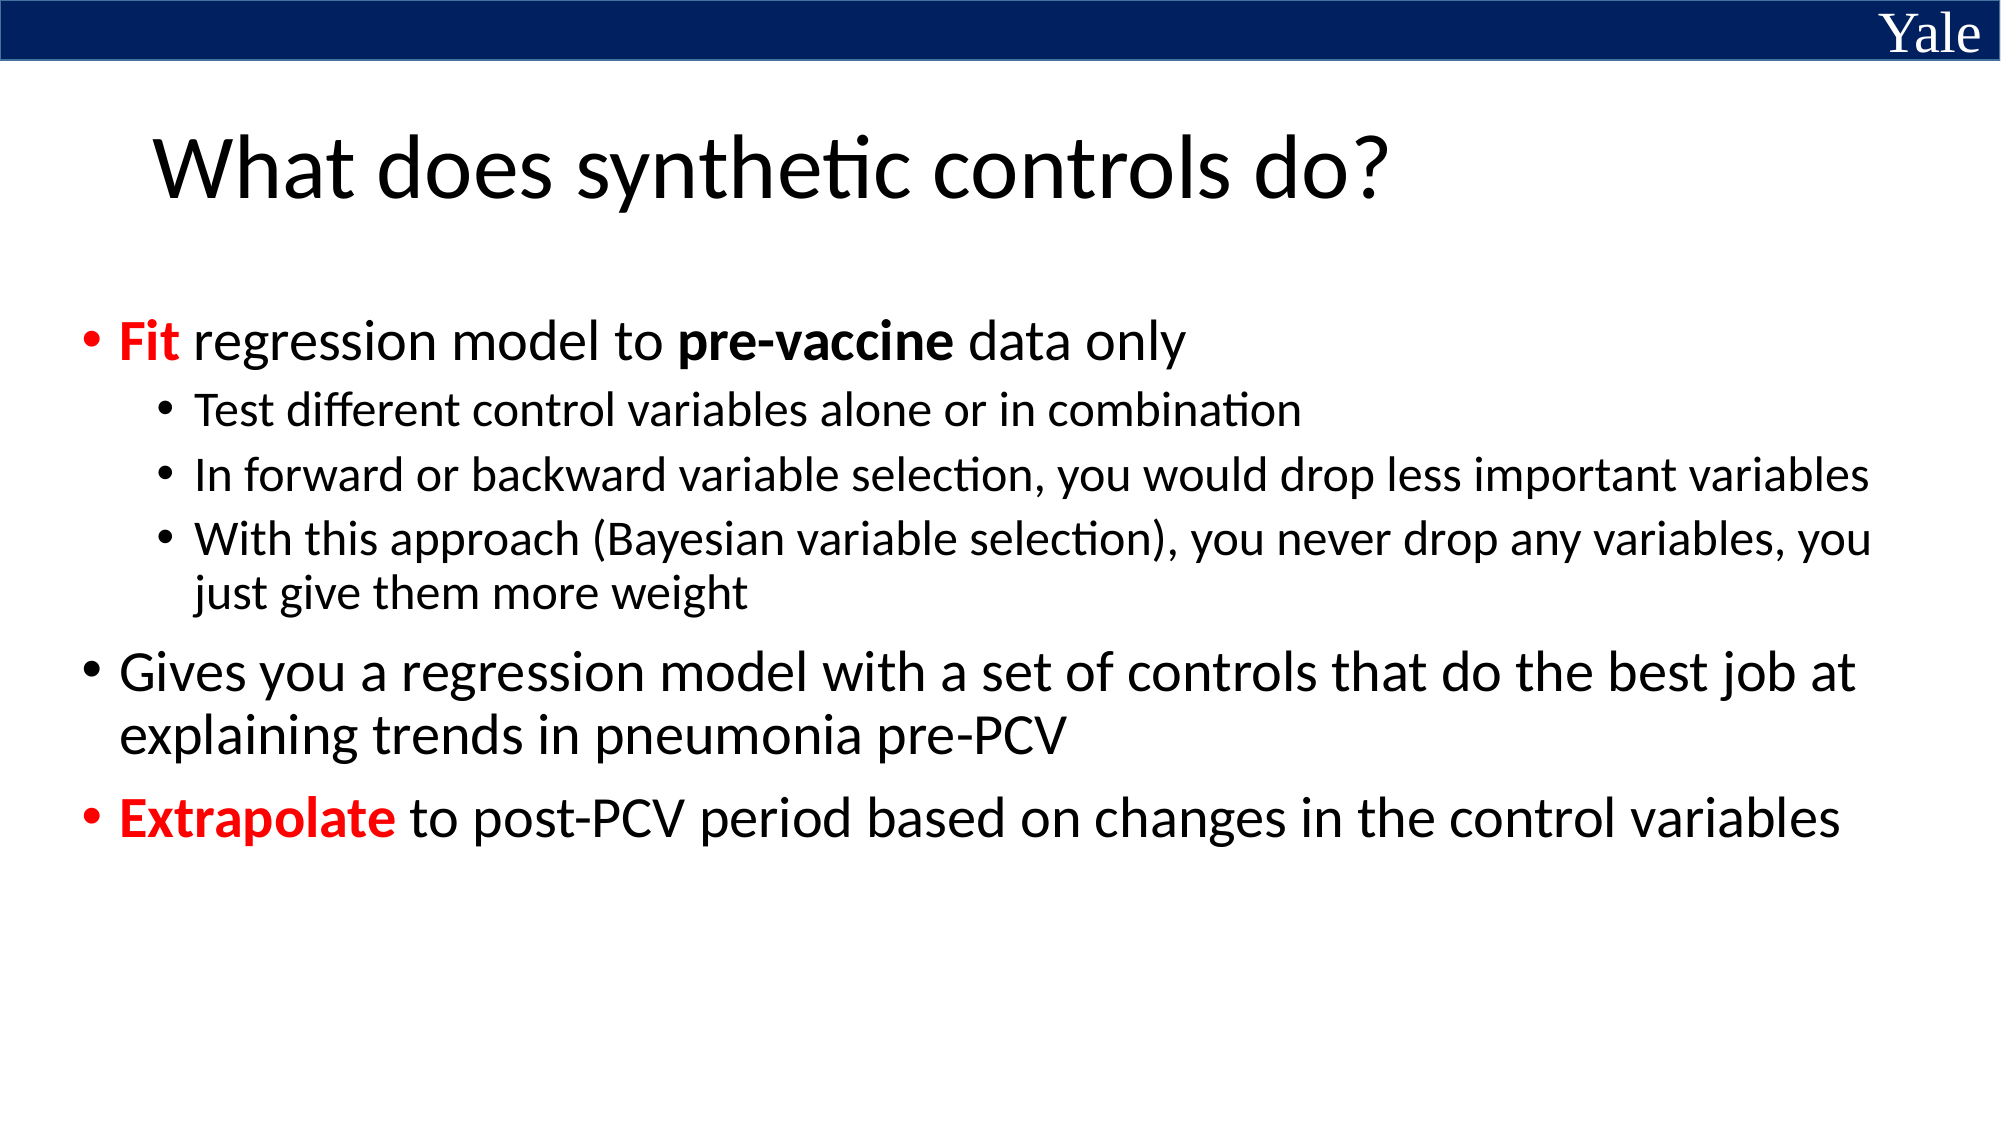

# What does synthetic controls do?
Fit regression model to pre-vaccine data only
Test different control variables alone or in combination
In forward or backward variable selection, you would drop less important variables
With this approach (Bayesian variable selection), you never drop any variables, you just give them more weight
Gives you a regression model with a set of controls that do the best job at explaining trends in pneumonia pre-PCV
Extrapolate to post-PCV period based on changes in the control variables